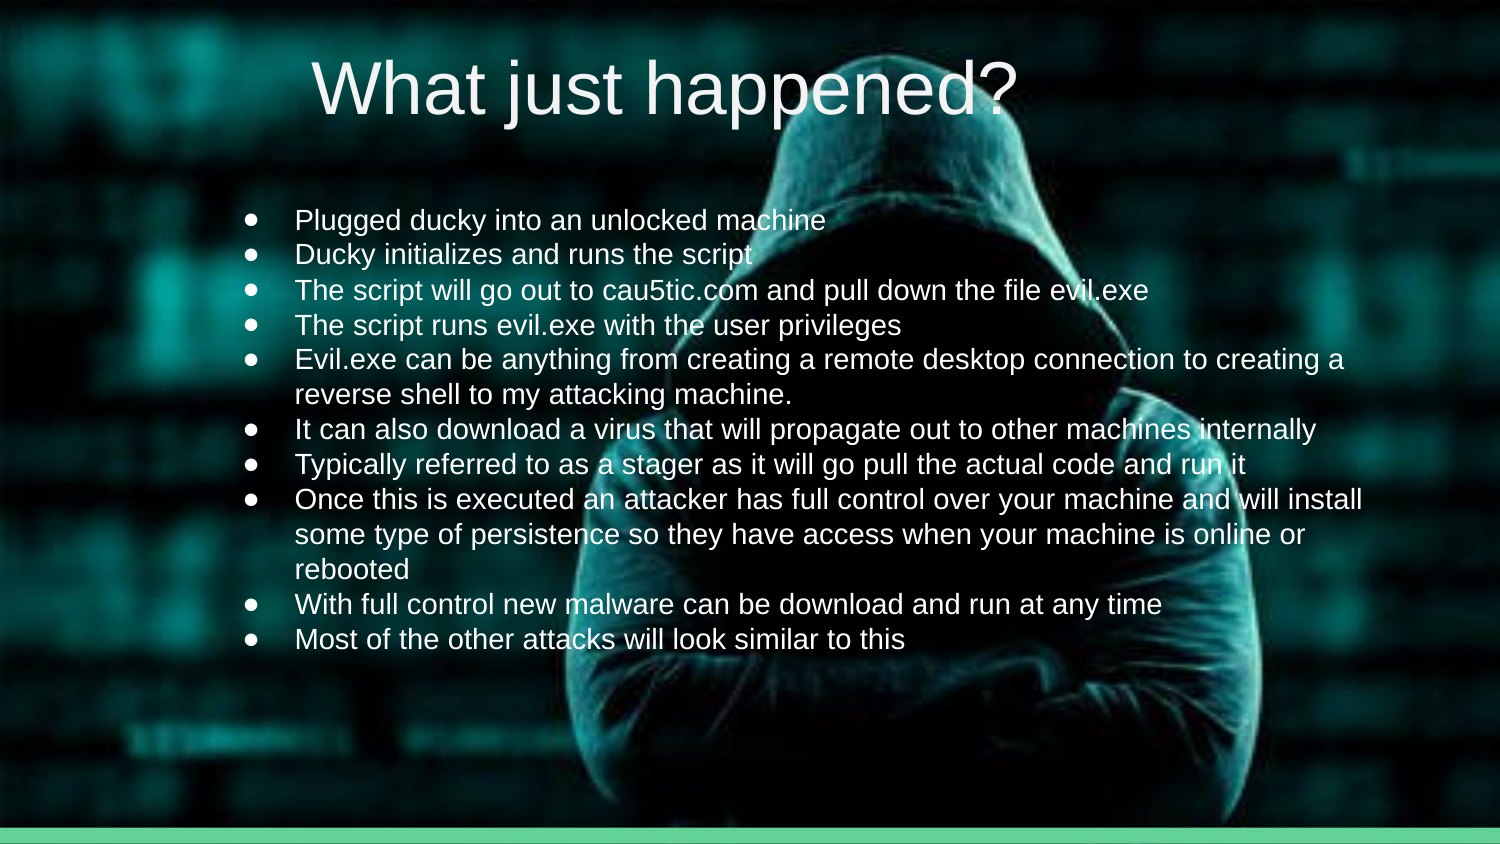

# What just happened?
Plugged ducky into an unlocked machine
Ducky initializes and runs the script
The script will go out to cau5tic.com and pull down the file evil.exe
The script runs evil.exe with the user privileges
Evil.exe can be anything from creating a remote desktop connection to creating a reverse shell to my attacking machine.
It can also download a virus that will propagate out to other machines internally
Typically referred to as a stager as it will go pull the actual code and run it
Once this is executed an attacker has full control over your machine and will install some type of persistence so they have access when your machine is online or rebooted
With full control new malware can be download and run at any time
Most of the other attacks will look similar to this